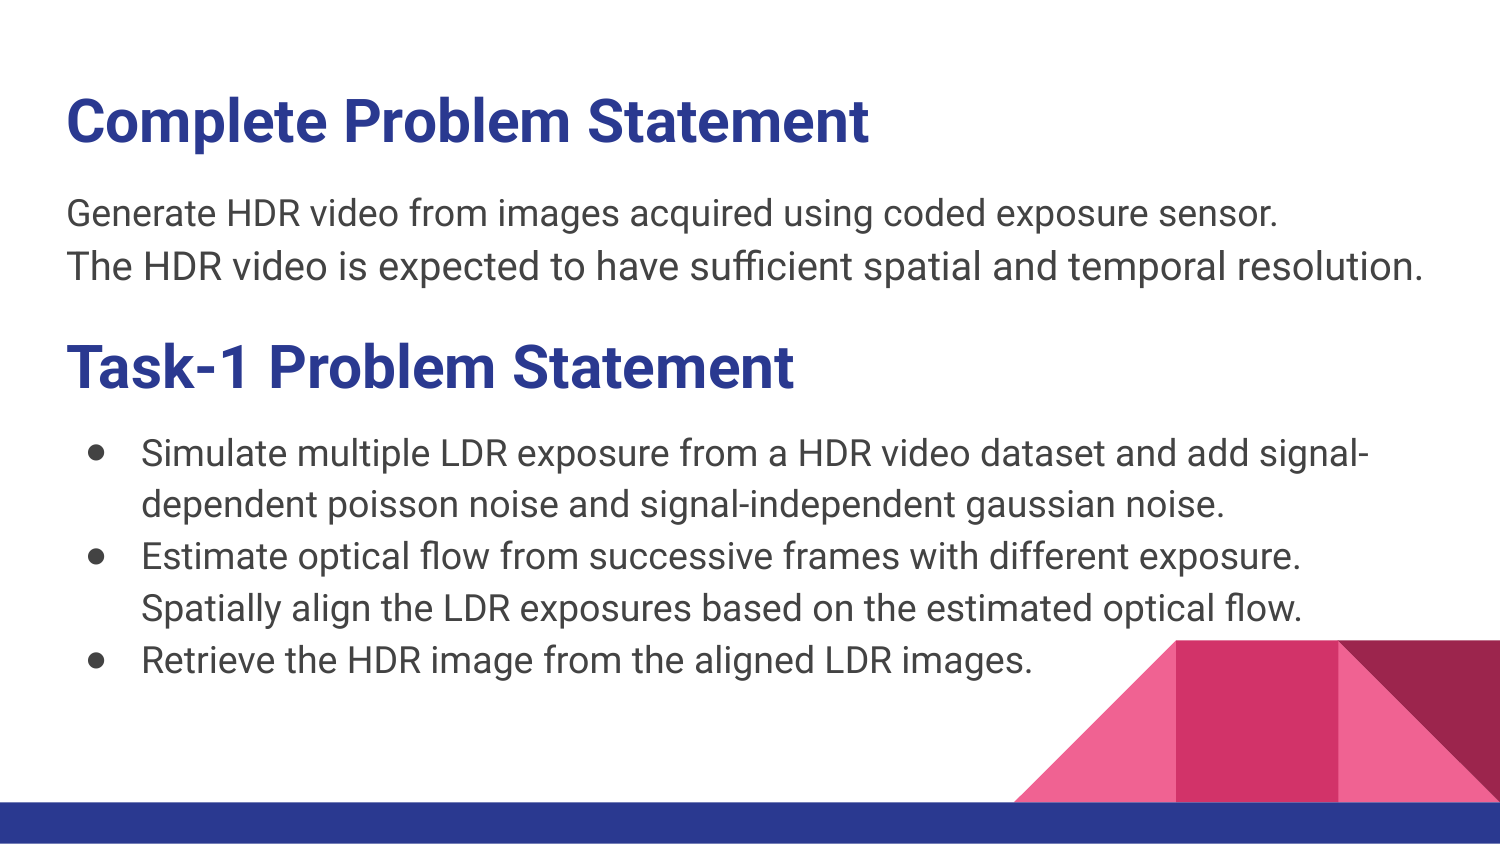

# Complete Problem Statement
Generate HDR video from images acquired using coded exposure sensor.
The HDR video is expected to have sufficient spatial and temporal resolution.
Task-1 Problem Statement
Simulate multiple LDR exposure from a HDR video dataset and add signal-dependent poisson noise and signal-independent gaussian noise.
Estimate optical flow from successive frames with different exposure. Spatially align the LDR exposures based on the estimated optical flow.
Retrieve the HDR image from the aligned LDR images.